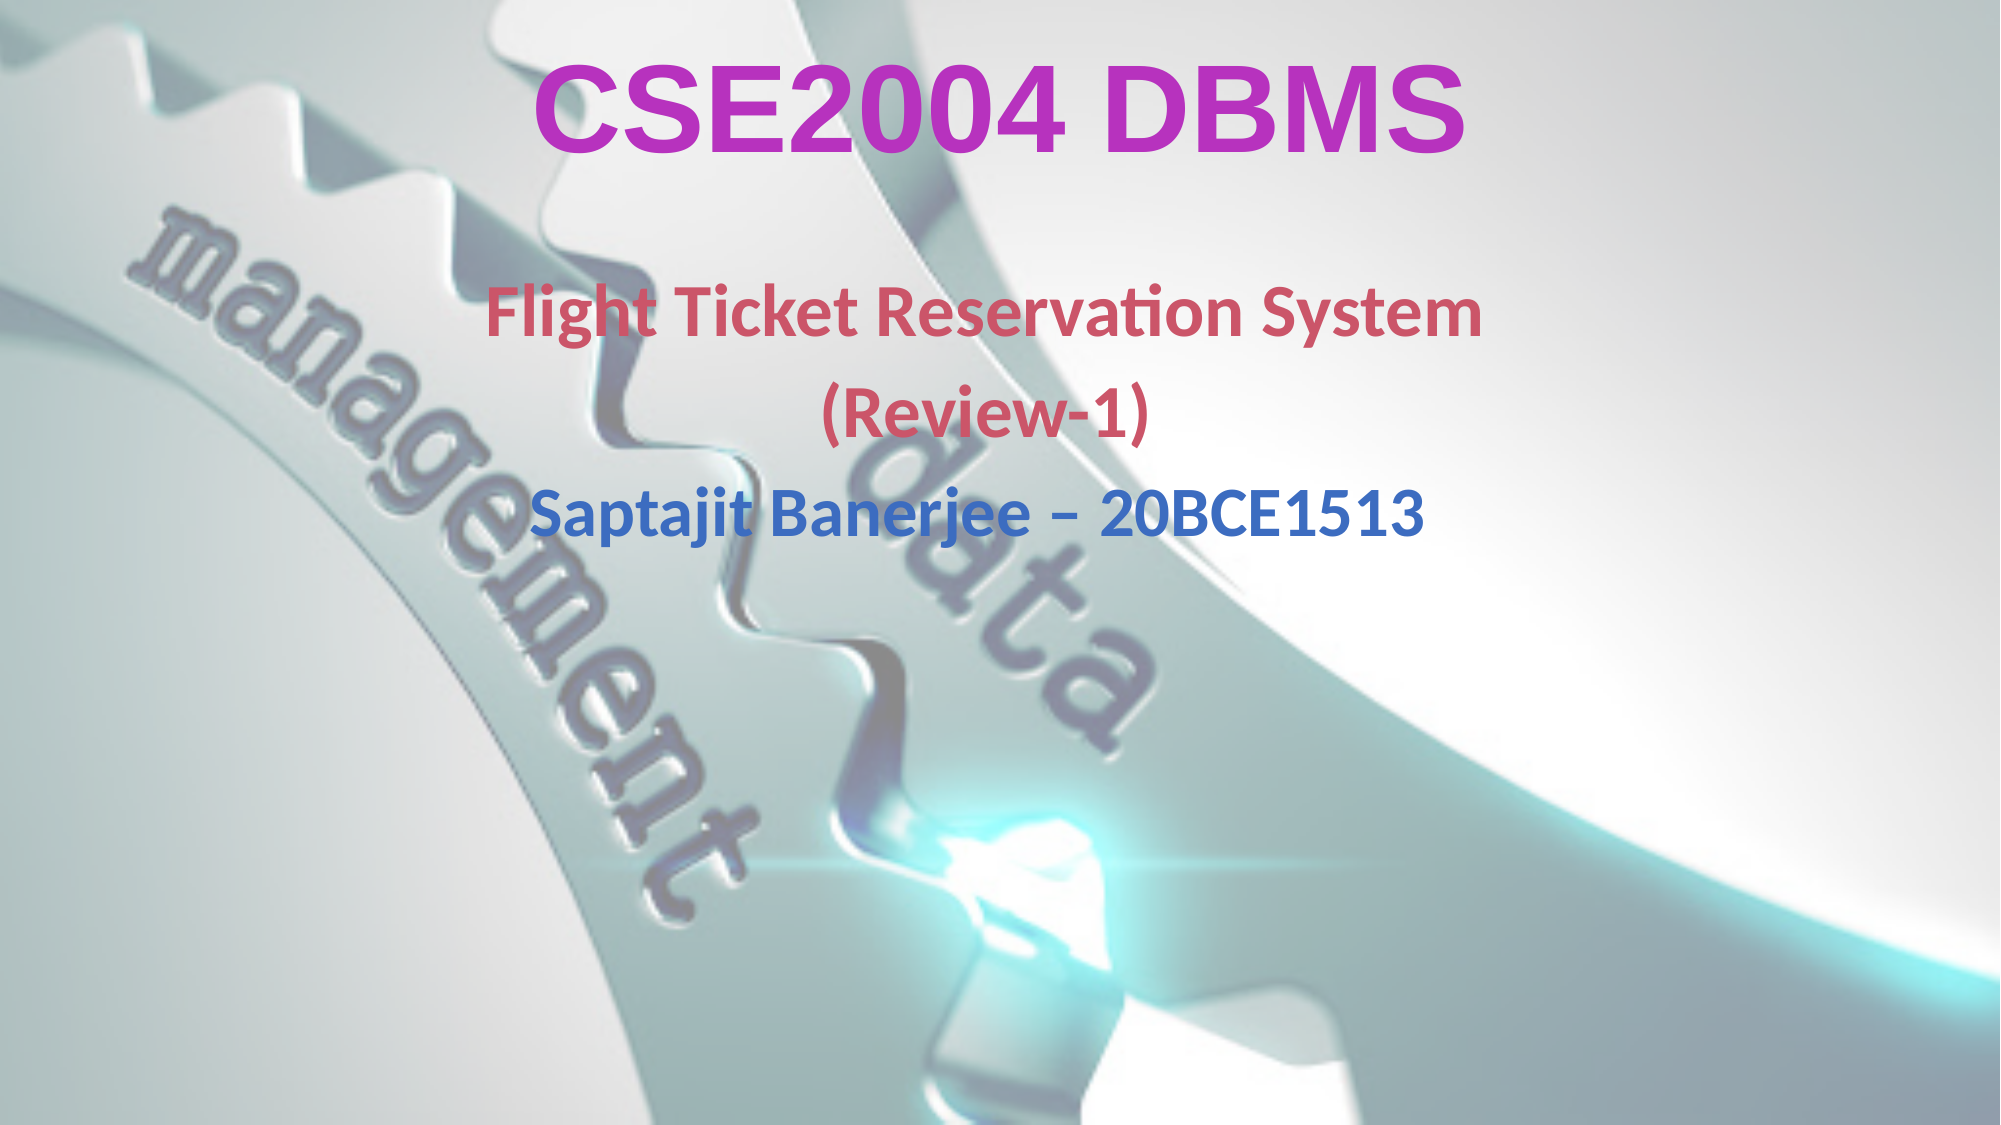

# CSE2004 DBMS
Flight Ticket Reservation System
(Review-1)
Saptajit Banerjee – 20BCE1513